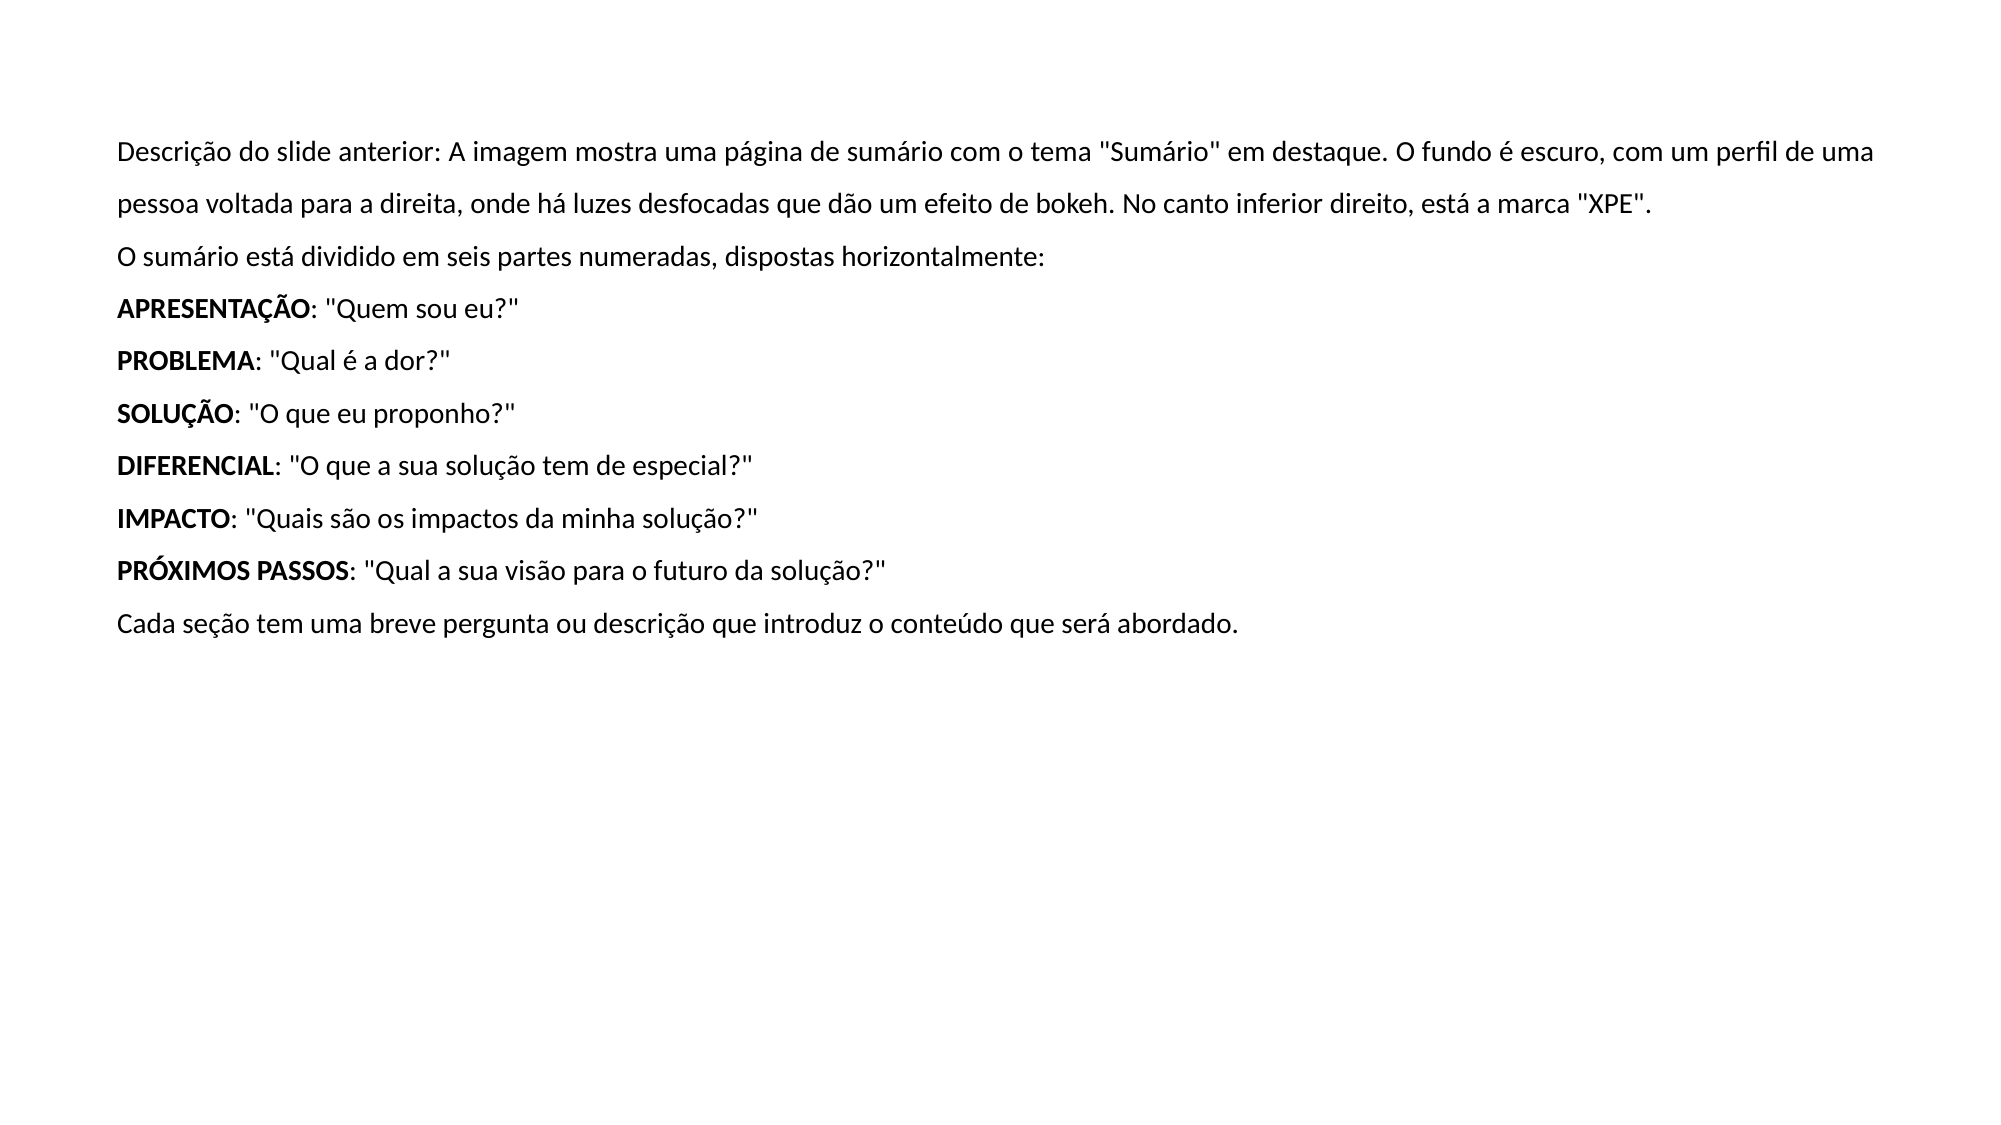

Descrição do slide anterior: A imagem mostra uma página de sumário com o tema "Sumário" em destaque. O fundo é escuro, com um perfil de uma pessoa voltada para a direita, onde há luzes desfocadas que dão um efeito de bokeh. No canto inferior direito, está a marca "XPE".
O sumário está dividido em seis partes numeradas, dispostas horizontalmente:
APRESENTAÇÃO: "Quem sou eu?"
PROBLEMA: "Qual é a dor?"
SOLUÇÃO: "O que eu proponho?"
DIFERENCIAL: "O que a sua solução tem de especial?"
IMPACTO: "Quais são os impactos da minha solução?"
PRÓXIMOS PASSOS: "Qual a sua visão para o futuro da solução?"
Cada seção tem uma breve pergunta ou descrição que introduz o conteúdo que será abordado.